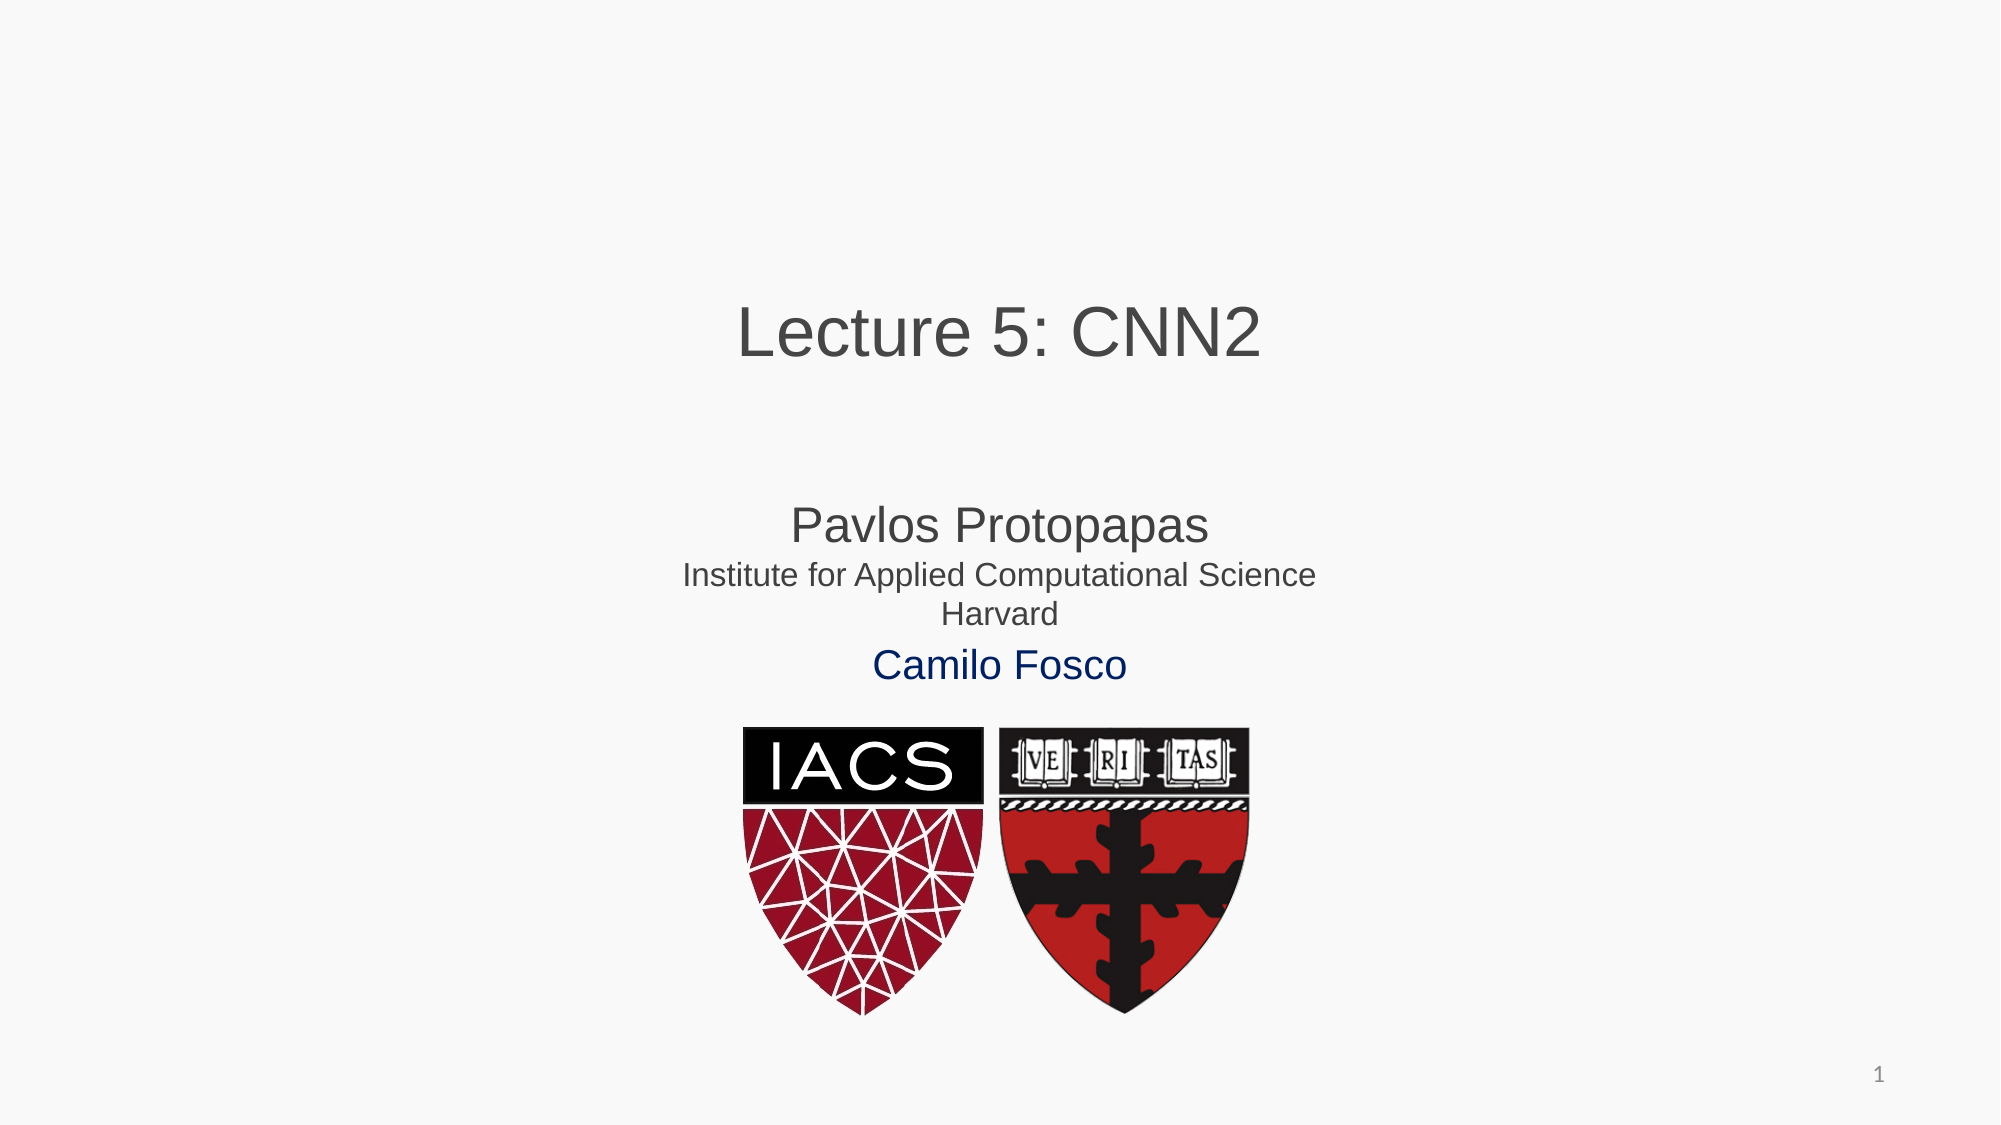

# Lecture 5: CNN2
Camilo Fosco
1